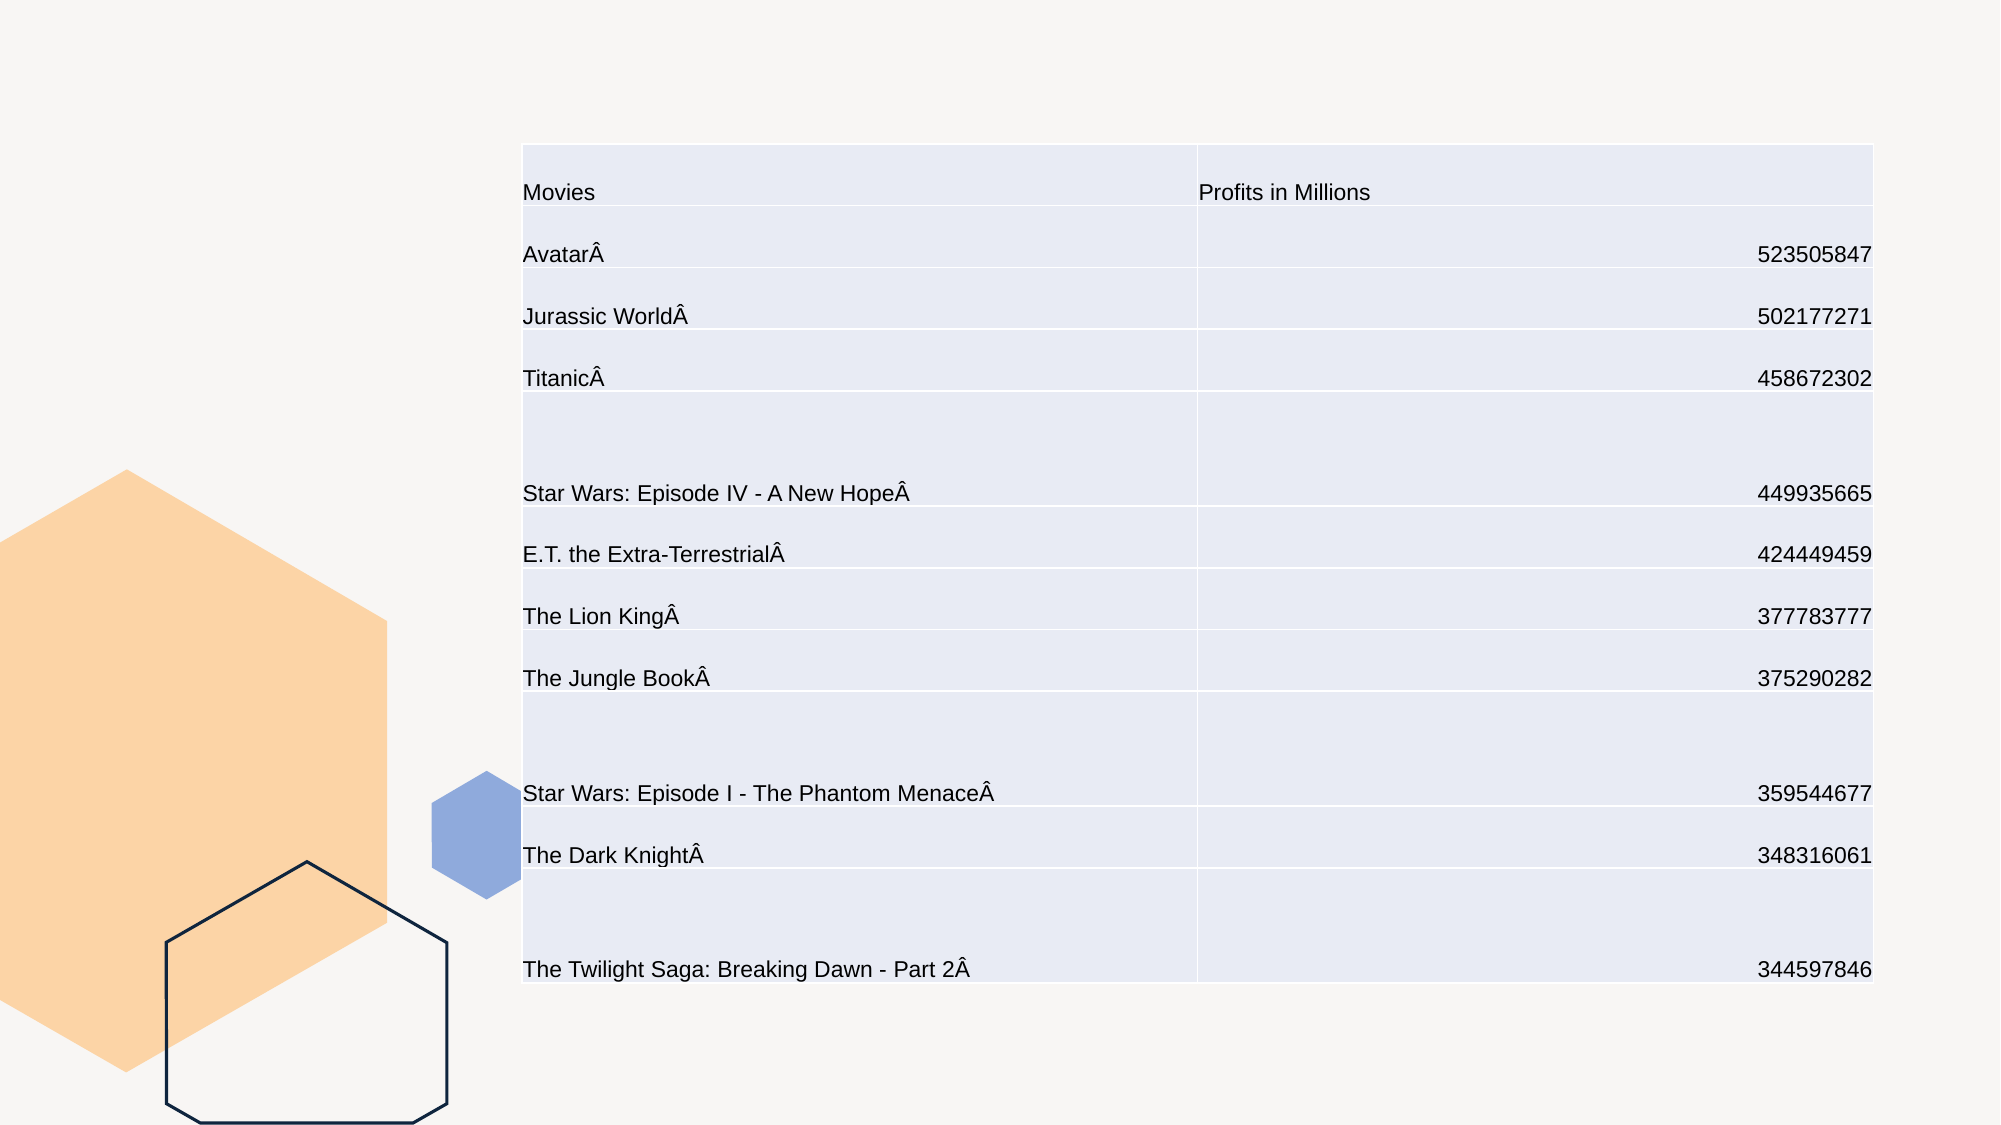

| Movies | Profits in Millions |
| --- | --- |
| AvatarÂ | 523505847 |
| Jurassic WorldÂ | 502177271 |
| TitanicÂ | 458672302 |
| Star Wars: Episode IV - A New HopeÂ | 449935665 |
| E.T. the Extra-TerrestrialÂ | 424449459 |
| The Lion KingÂ | 377783777 |
| The Jungle BookÂ | 375290282 |
| Star Wars: Episode I - The Phantom MenaceÂ | 359544677 |
| The Dark KnightÂ | 348316061 |
| The Twilight Saga: Breaking Dawn - Part 2Â | 344597846 |